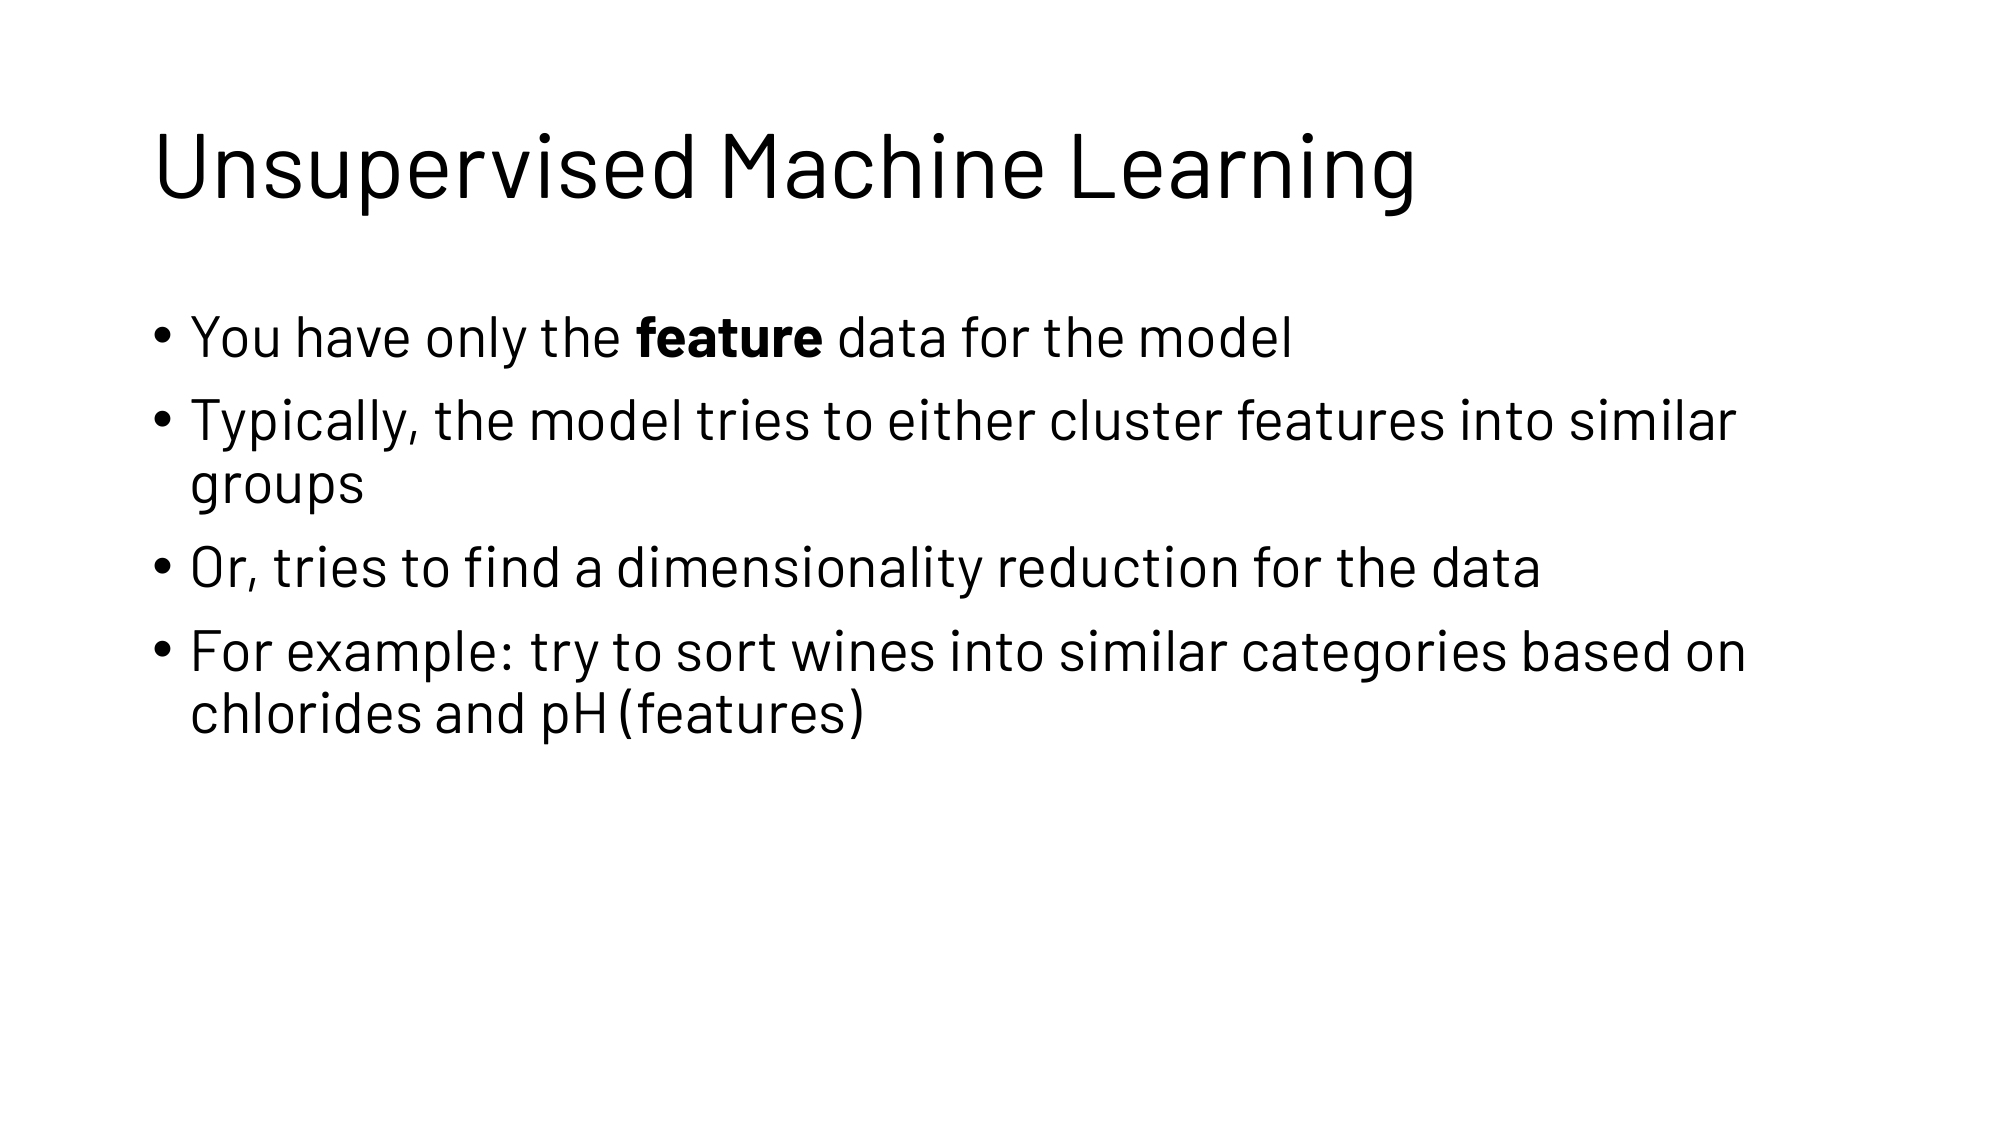

# Unsupervised Machine Learning
You have only the feature data for the model
Typically, the model tries to either cluster features into similar groups
Or, tries to find a dimensionality reduction for the data
For example: try to sort wines into similar categories based on chlorides and pH (features)